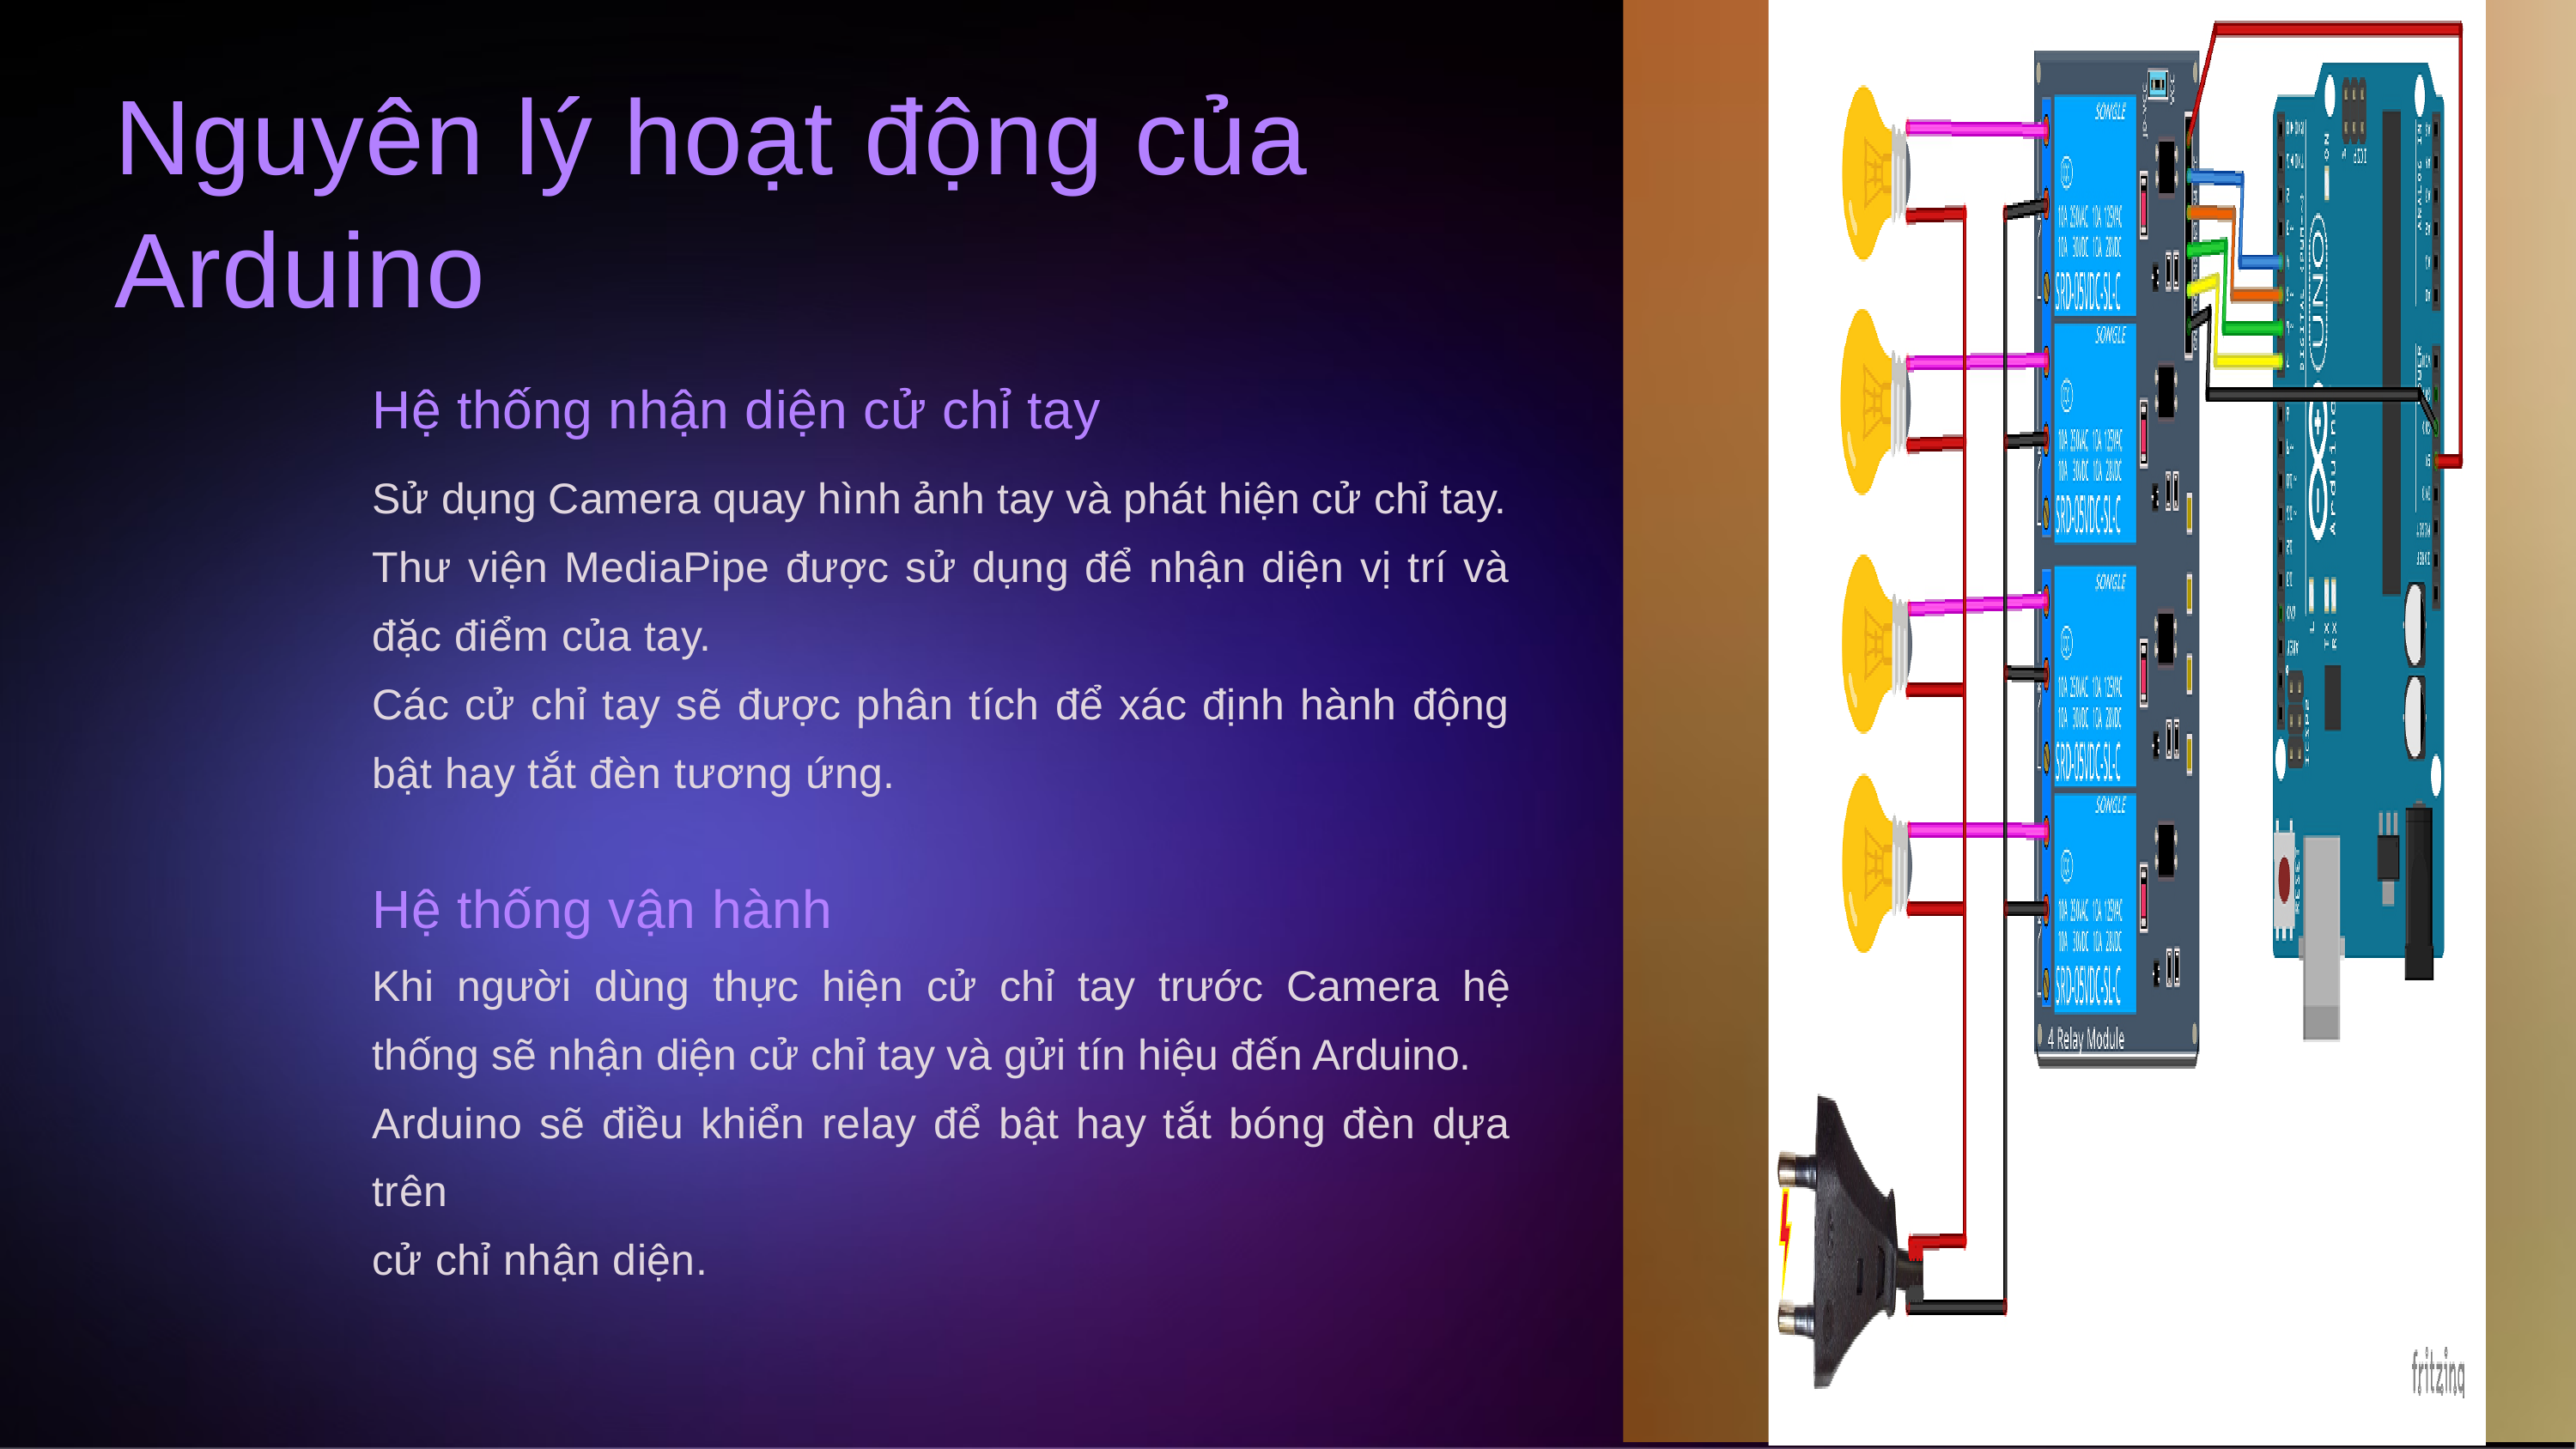

Nguyên lý hoạt động của
Arduino

Hệ thống nhận diện cử chỉ tay
Sử dụng Camera quay hình ảnh tay và phát hiện cử chỉ tay.
Thư viện MediaPipe được sử dụng để nhận diện vị trí và đặc điểm của tay.
Các cử chỉ tay sẽ được phân tích để xác định hành động bật hay tắt đèn tương ứng.

Hệ thống vận hành
Khi người dùng thực hiện cử chỉ tay trước Camera hệ thống sẽ nhận diện cử chỉ tay và gửi tín hiệu đến Arduino.
Arduino sẽ điều khiển relay để bật hay tắt bóng đèn dựa trên
cử chỉ nhận diện.